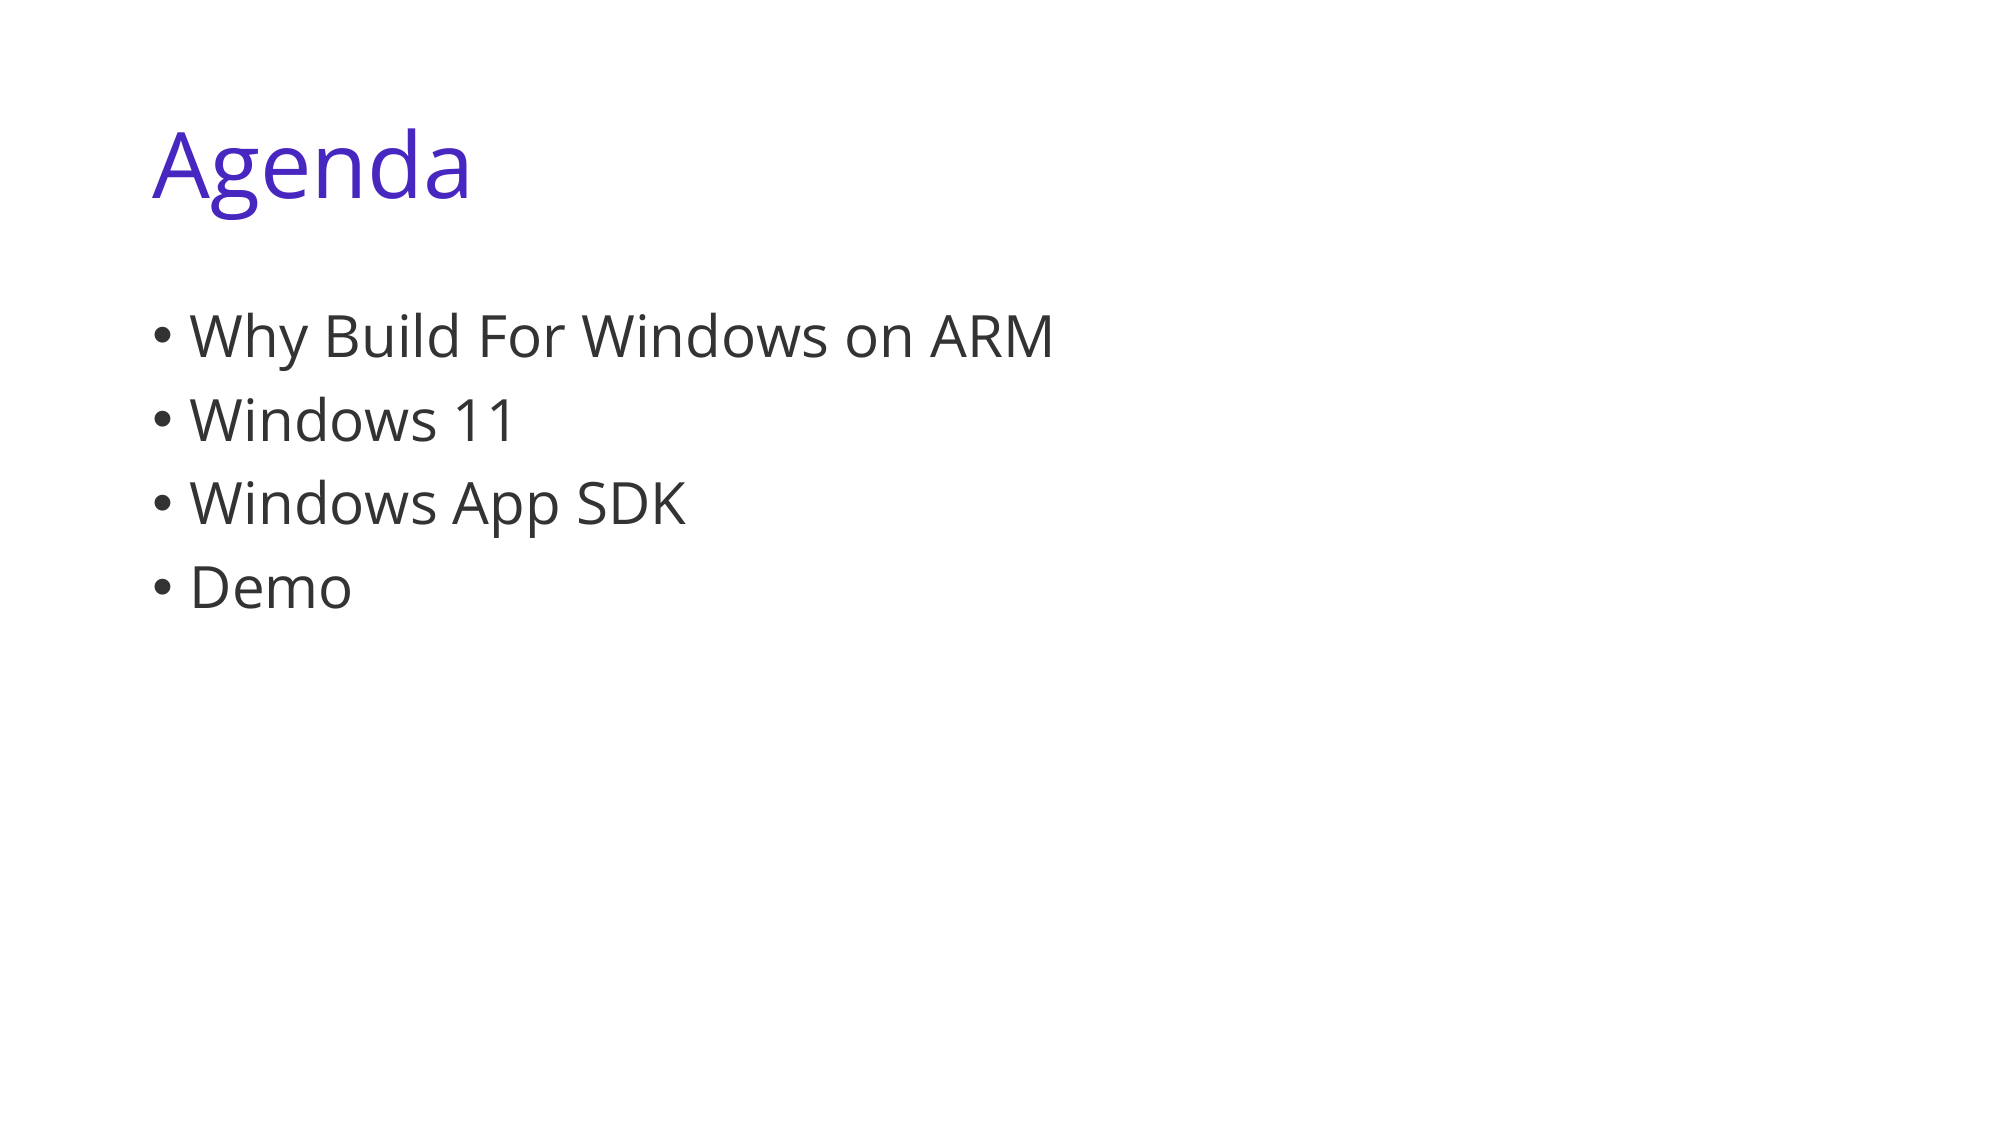

# Agenda
Why Build For Windows on ARM
Windows 11
Windows App SDK
Demo